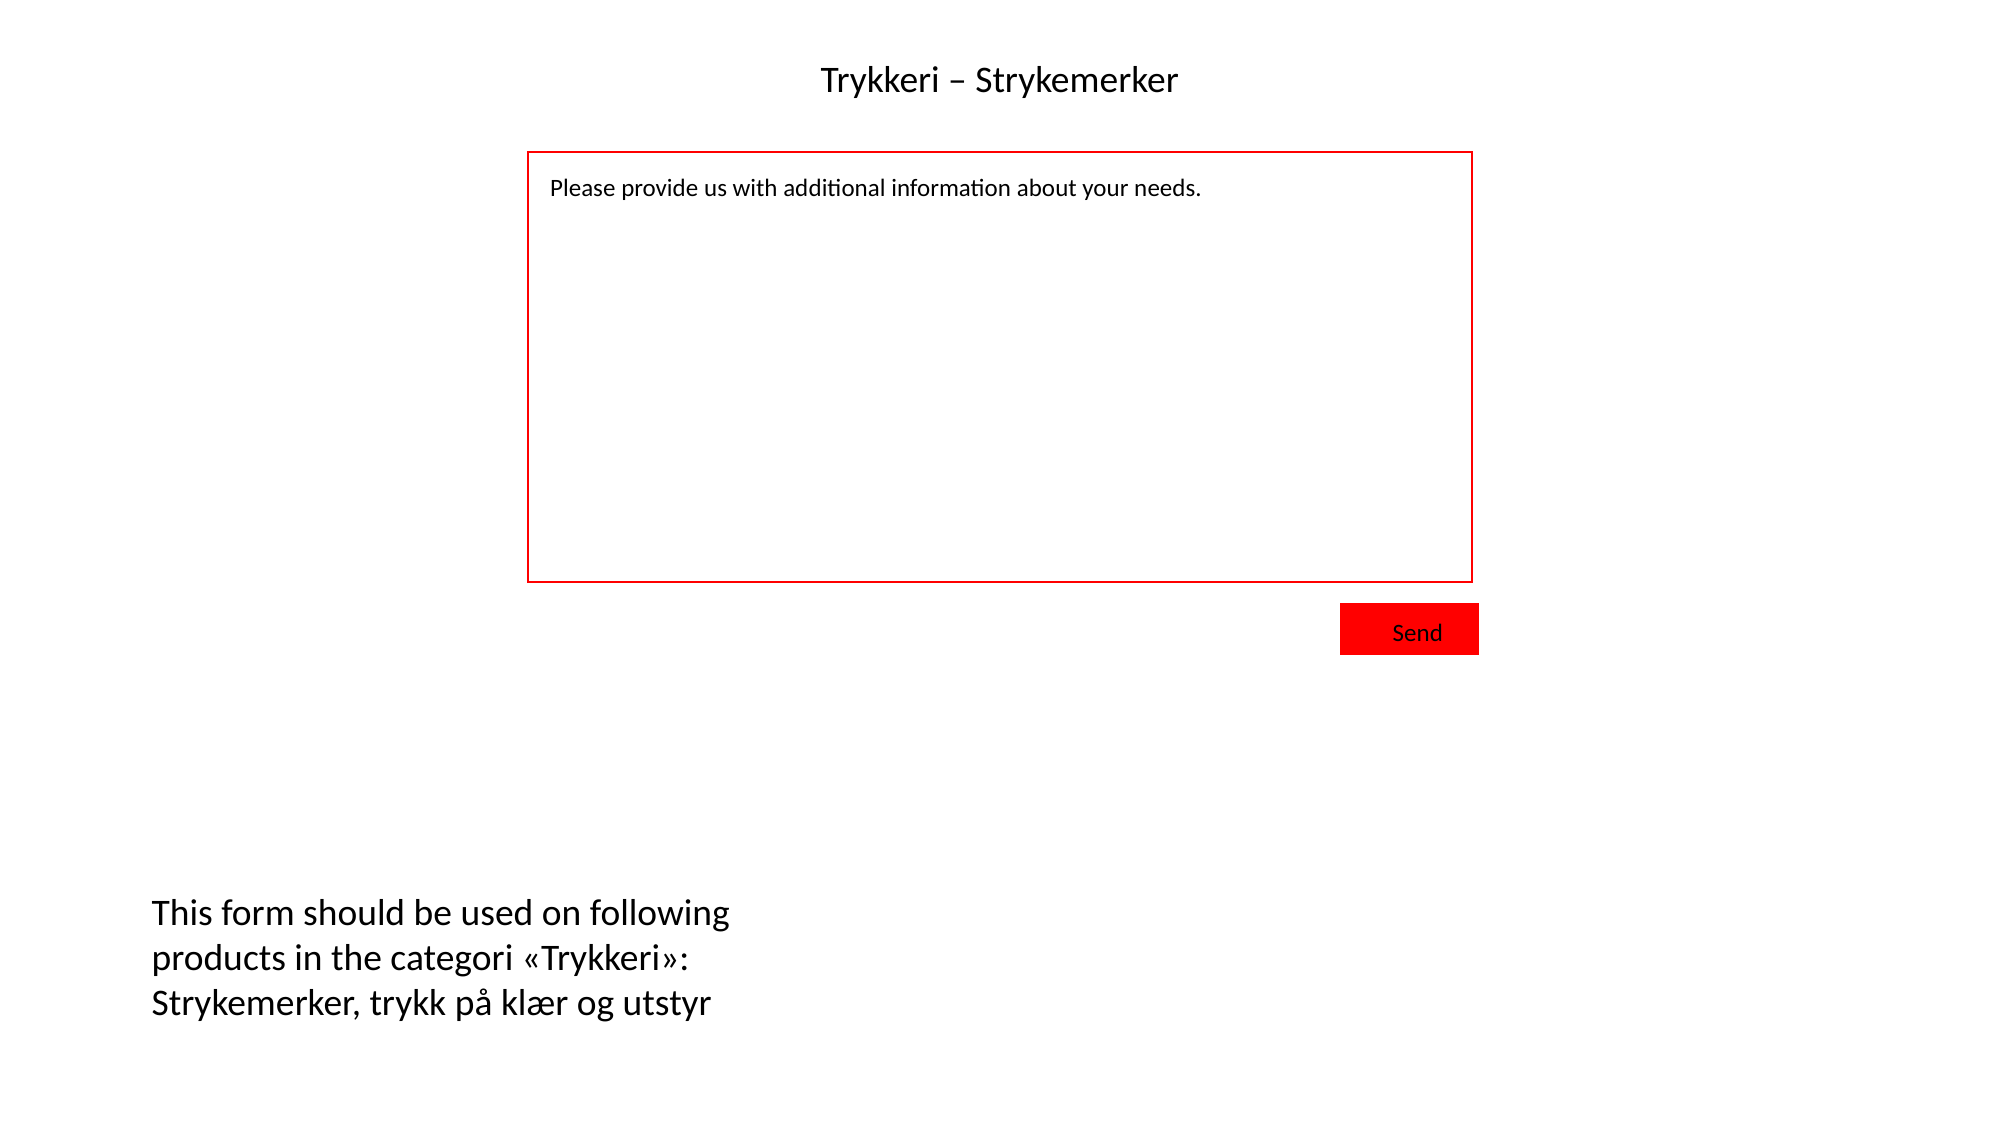

Trykkeri – Strykemerker

Number of diploms
Please provide us with additional information about your needs.

Send
This form should be used on following products in the categori «Trykkeri»: Strykemerker, trykk på klær og utstyr